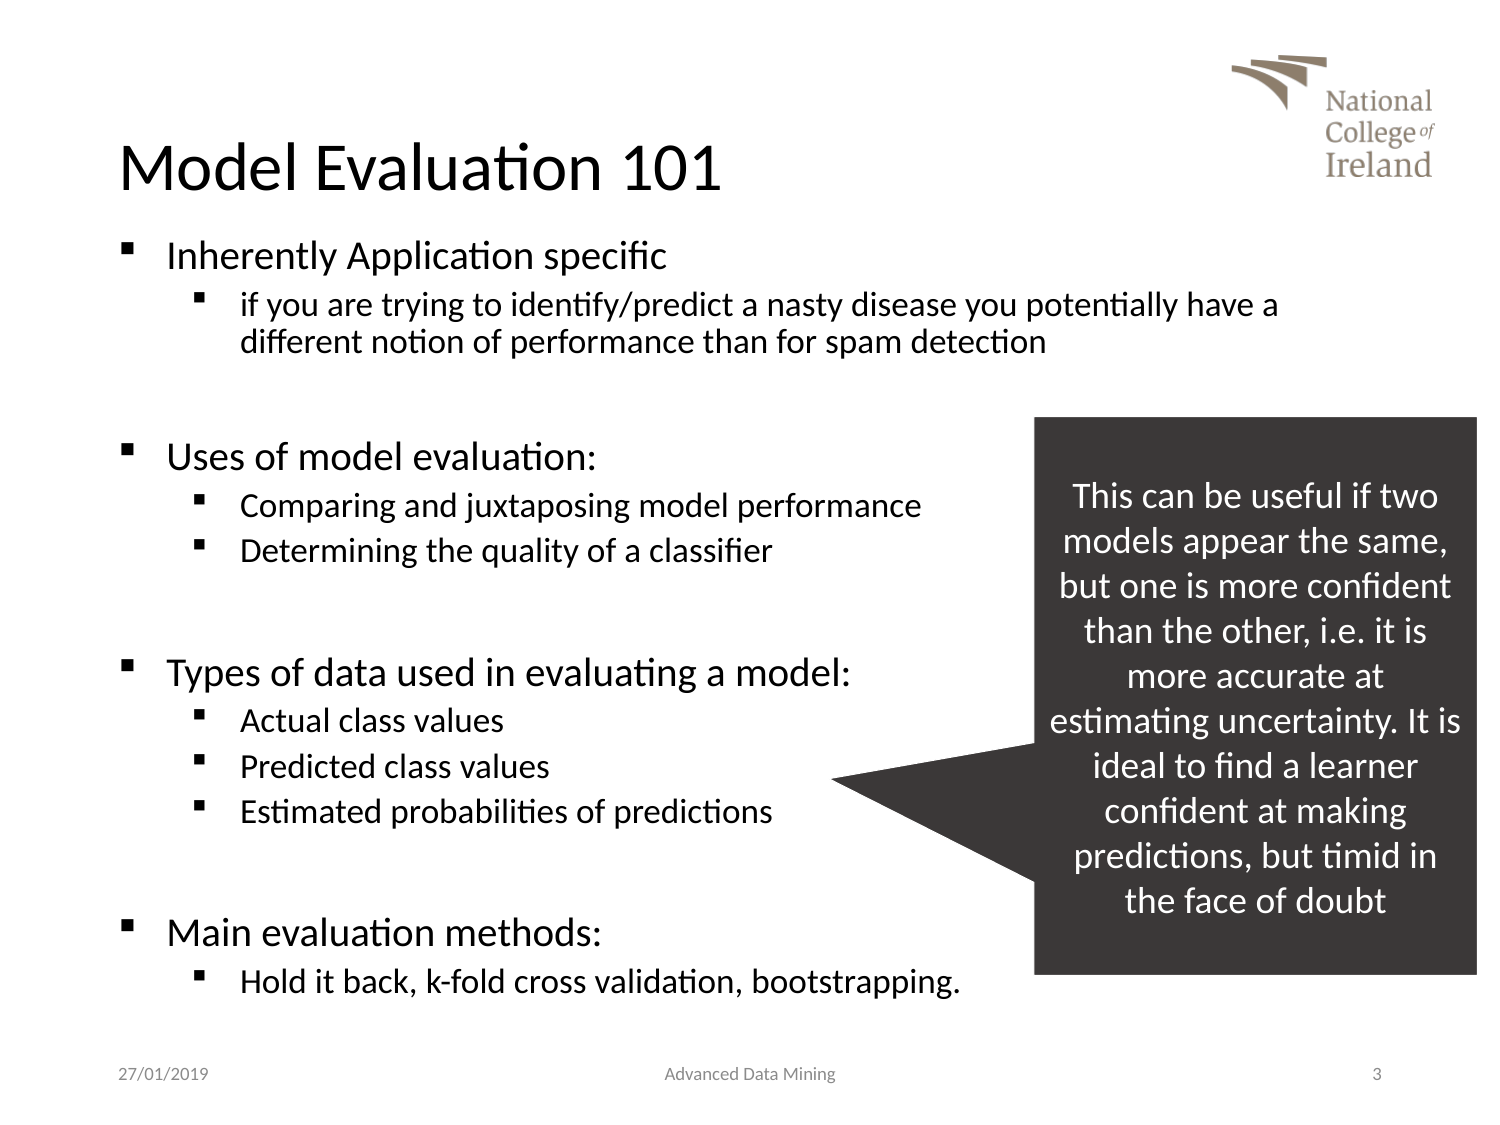

# Model Evaluation 101
Inherently Application specific
if you are trying to identify/predict a nasty disease you potentially have a different notion of performance than for spam detection

Uses of model evaluation:
Comparing and juxtaposing model performance
Determining the quality of a classifier

Types of data used in evaluating a model:
Actual class values
Predicted class values
Estimated probabilities of predictions

Main evaluation methods:
Hold it back, k-fold cross validation, bootstrapping.

This can be useful if two models appear the same, but one is more confident than the other, i.e. it is more accurate at estimating uncertainty. It is ideal to find a learner confident at making predictions, but timid in the face of doubt
27/01/2019
Advanced Data Mining
3